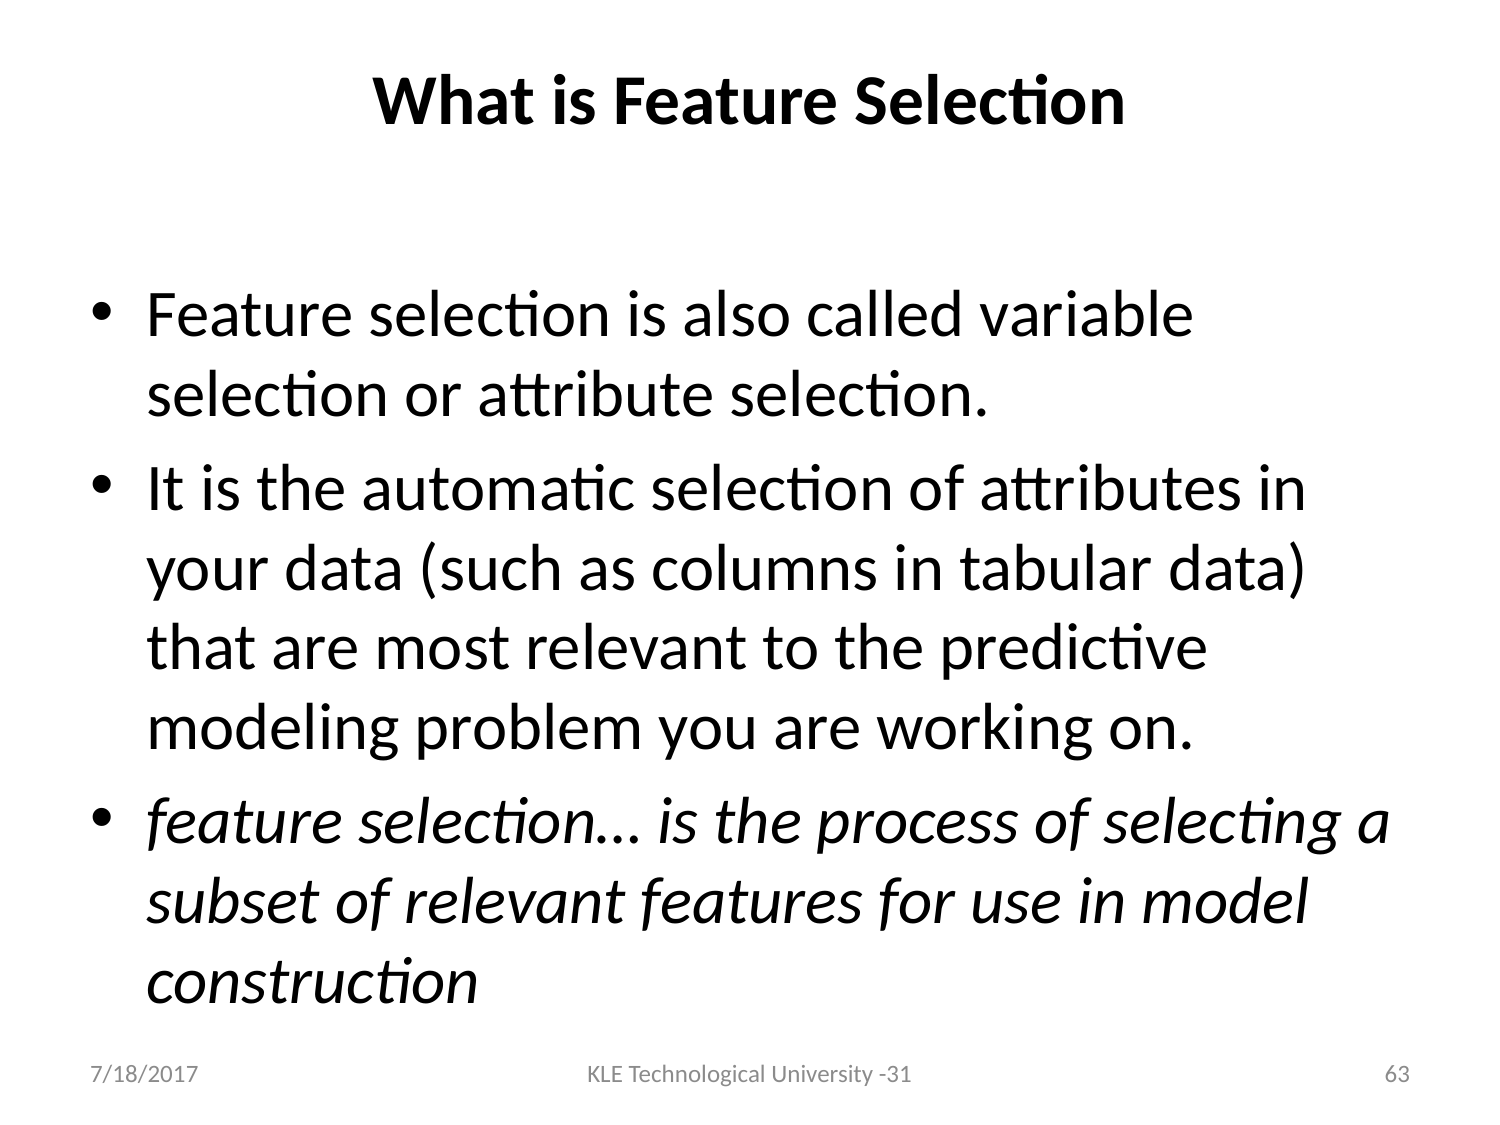

# What is Feature Selection
Feature selection is also called variable selection or attribute selection.
It is the automatic selection of attributes in your data (such as columns in tabular data) that are most relevant to the predictive modeling problem you are working on.
feature selection… is the process of selecting a subset of relevant features for use in model construction
7/18/2017
KLE Technological University -31
63